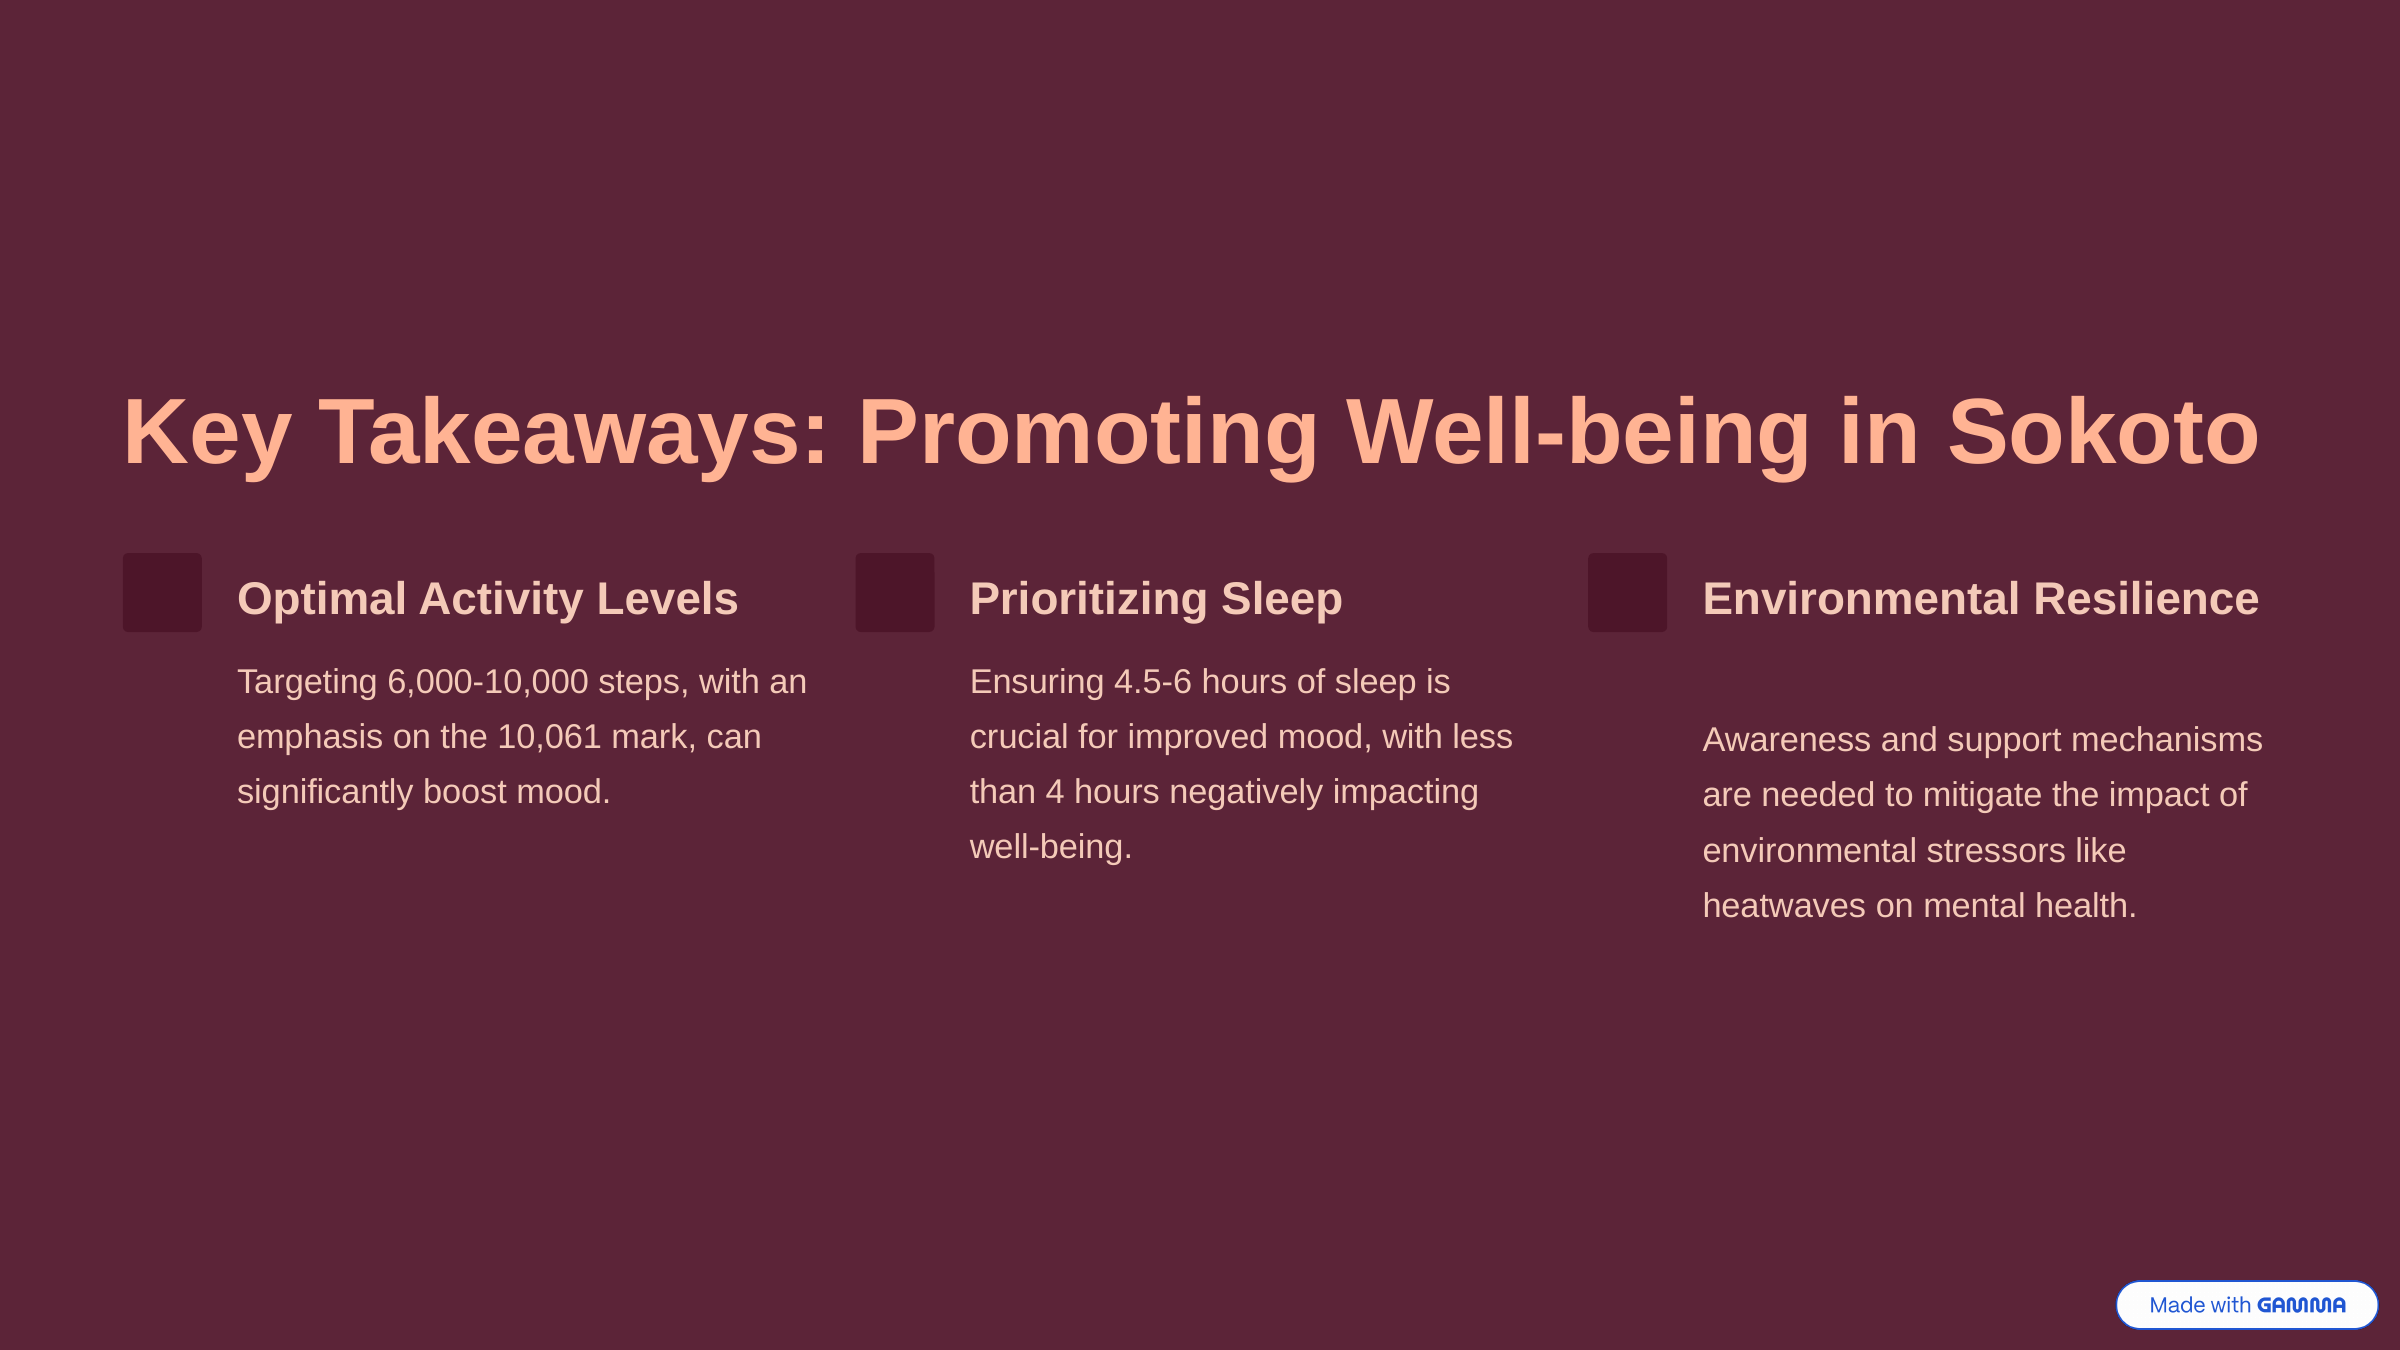

Key Takeaways: Promoting Well-being in Sokoto

Optimal Activity Levels
Prioritizing Sleep
Environmental Resilience
Targeting 6,000-10,000 steps, with an emphasis on the 10,061 mark, can significantly boost mood.
Ensuring 4.5-6 hours of sleep is crucial for improved mood, with less than 4 hours negatively impacting well-being.
Awareness and support mechanisms are needed to mitigate the impact of environmental stressors like heatwaves on mental health.